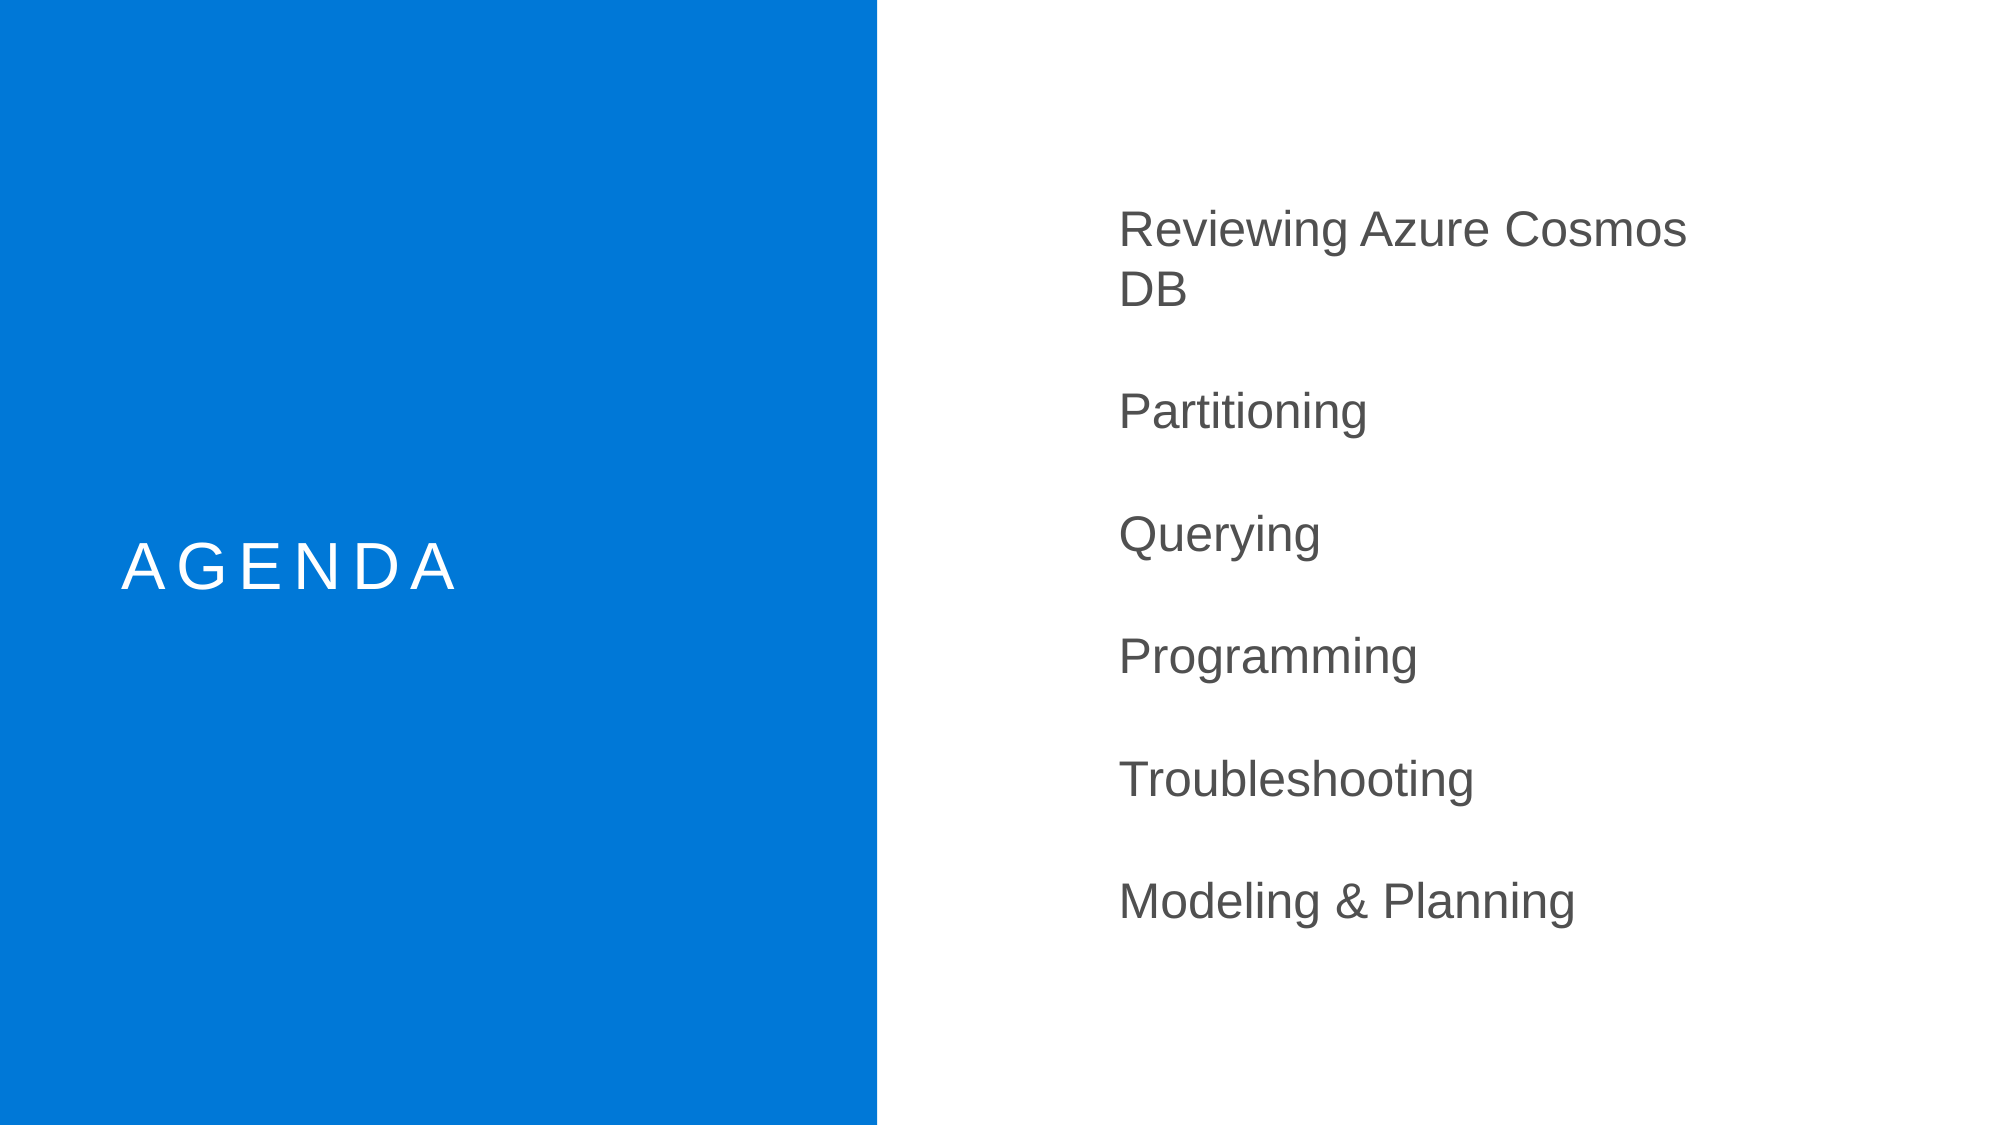

Reviewing Azure Cosmos DB
Partitioning
Querying
Programming
Troubleshooting
Modeling & Planning
# Agenda